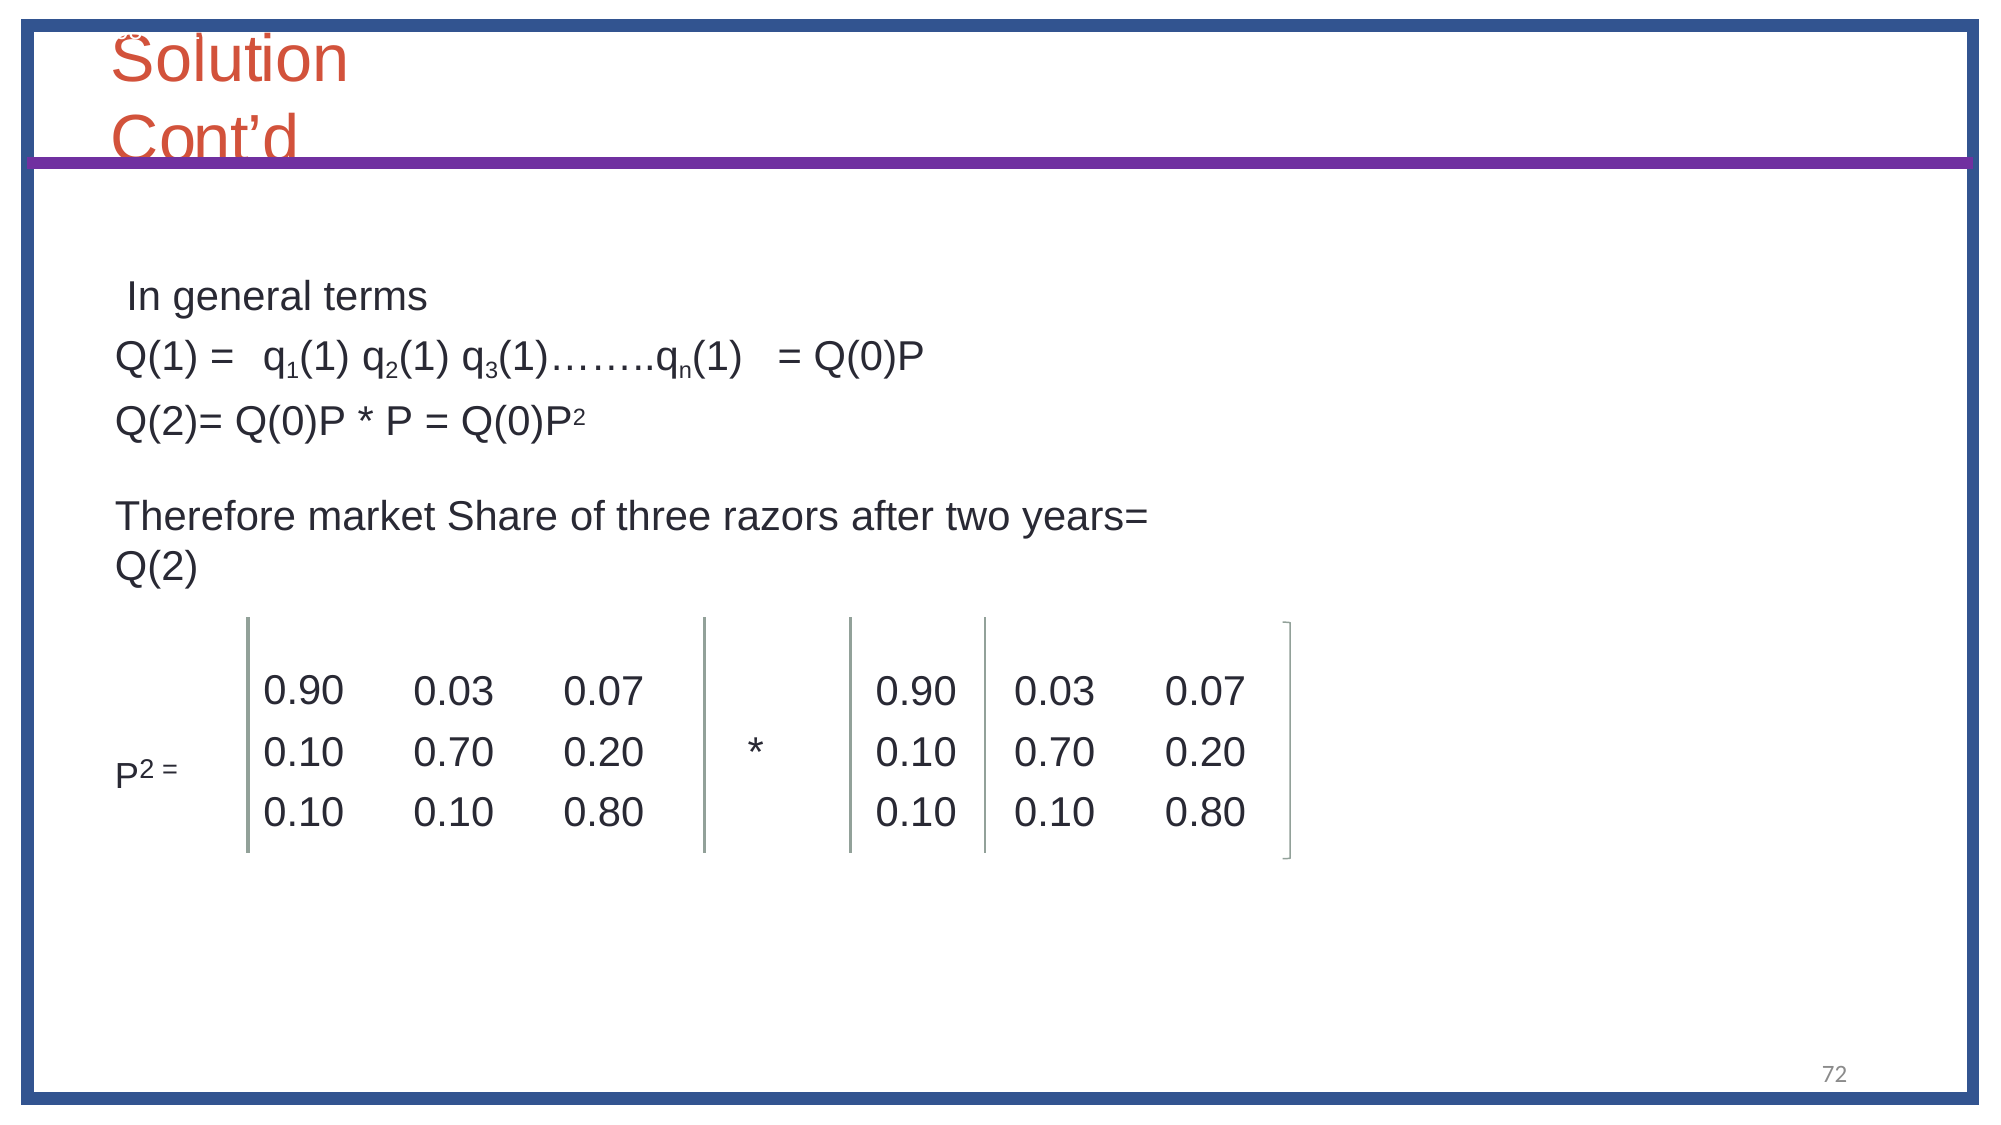

32
08-10-2016

# Solution Cont’d
In general terms
Q(1) =	q1(1) q2(1) q3(1)……..qn(1)
Q(2)= Q(0)P * P = Q(0)P2
= Q(0)P
Therefore market Share of three razors after two years= Q(2)
| 0.90 | 0.03 | 0.07 |  | 0.90 | 0.03 | 0.07 |
| --- | --- | --- | --- | --- | --- | --- |
| 0.10 | 0.70 | 0.20 | \* | 0.10 | 0.70 | 0.20 |
| 0.10 | 0.10 | 0.80 |  | 0.10 | 0.10 | 0.80 |

P2 =
72